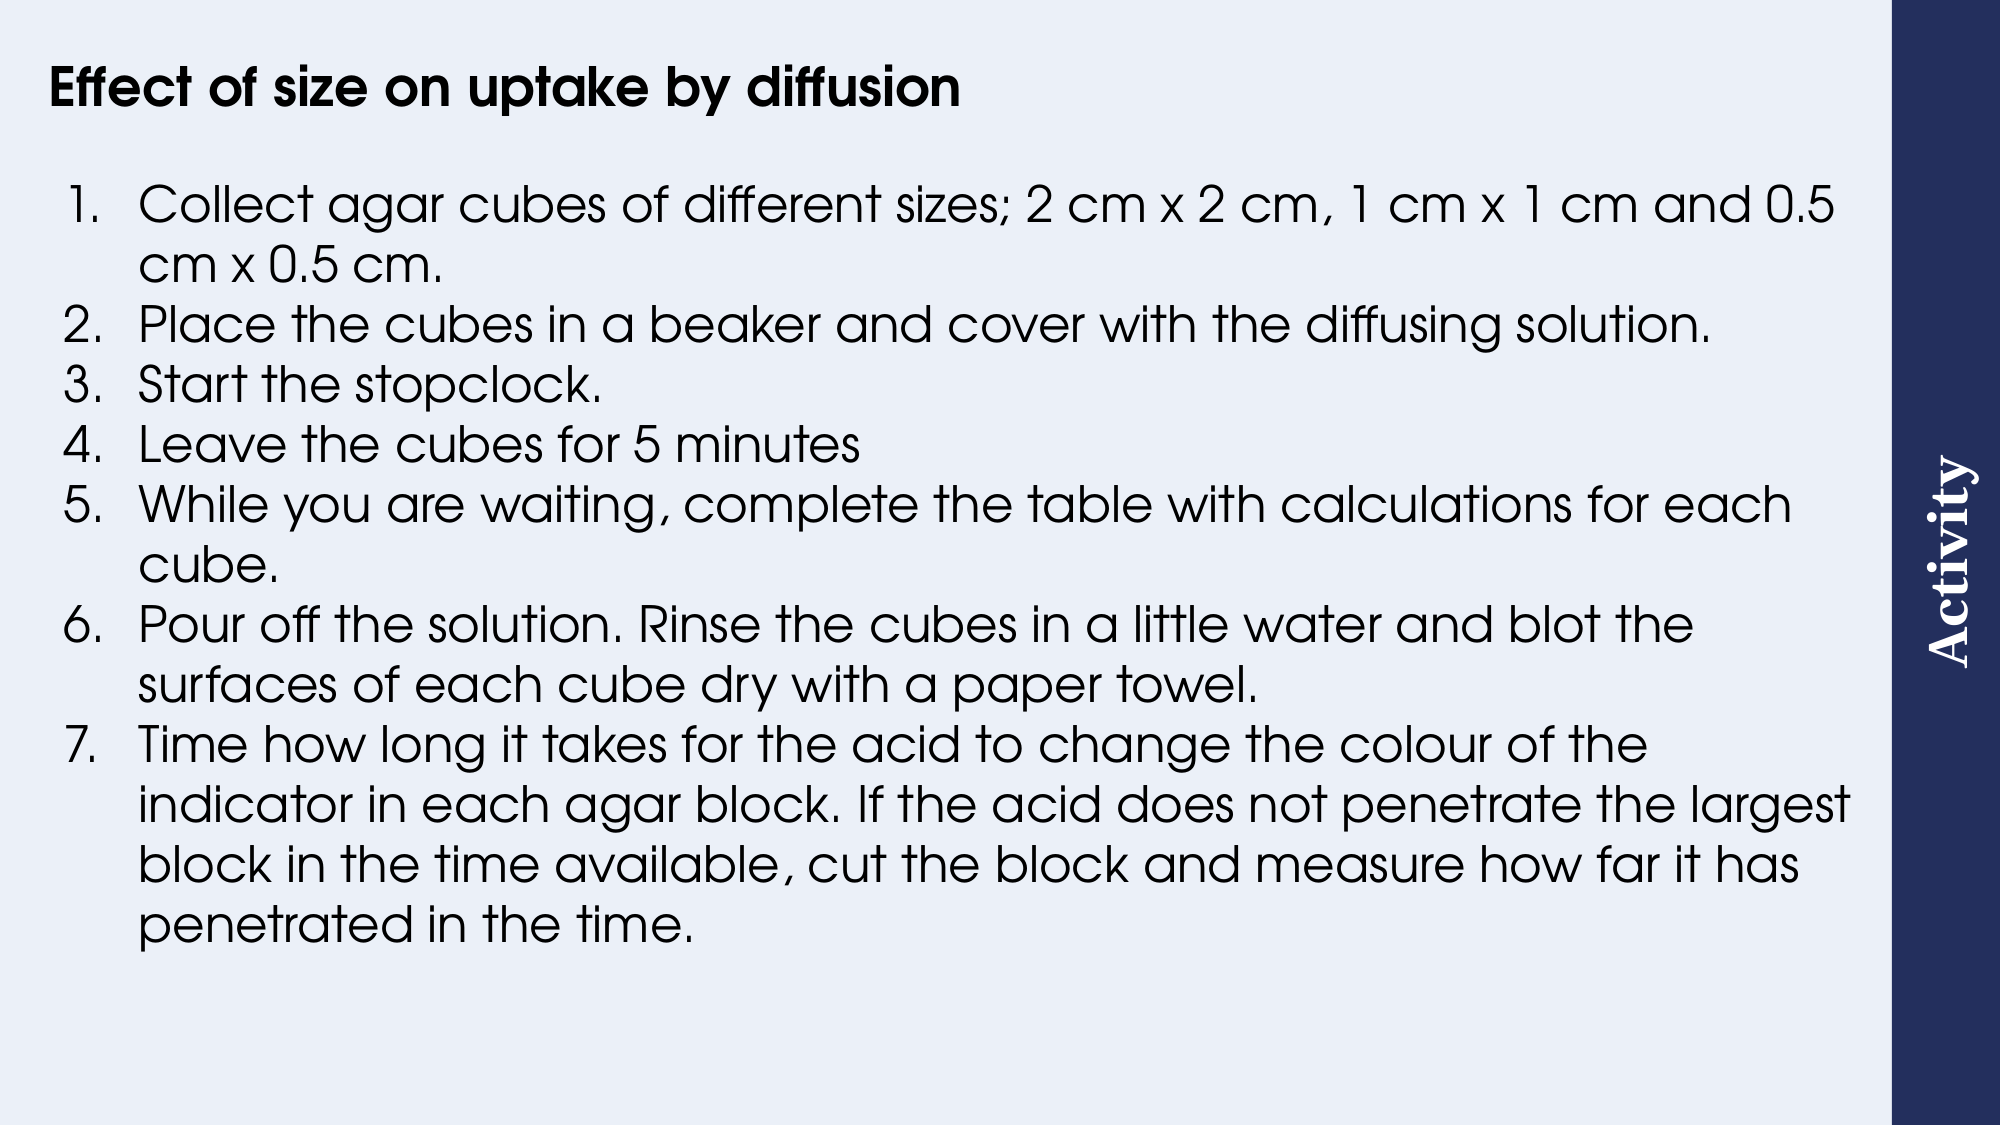

# Effect of size on uptake by diffusion
Collect agar cubes of different sizes; 2 cm x 2 cm, 1 cm x 1 cm and 0.5 cm x 0.5 cm.
Place the cubes in a beaker and cover with the diffusing solution.
Start the stopclock.
Leave the cubes for 5 minutes
While you are waiting, complete the table with calculations for each cube.
Pour off the solution. Rinse the cubes in a little water and blot the surfaces of each cube dry with a paper towel.
Time how long it takes for the acid to change the colour of the indicator in each agar block. If the acid does not penetrate the largest block in the time available, cut the block and measure how far it has penetrated in the time.